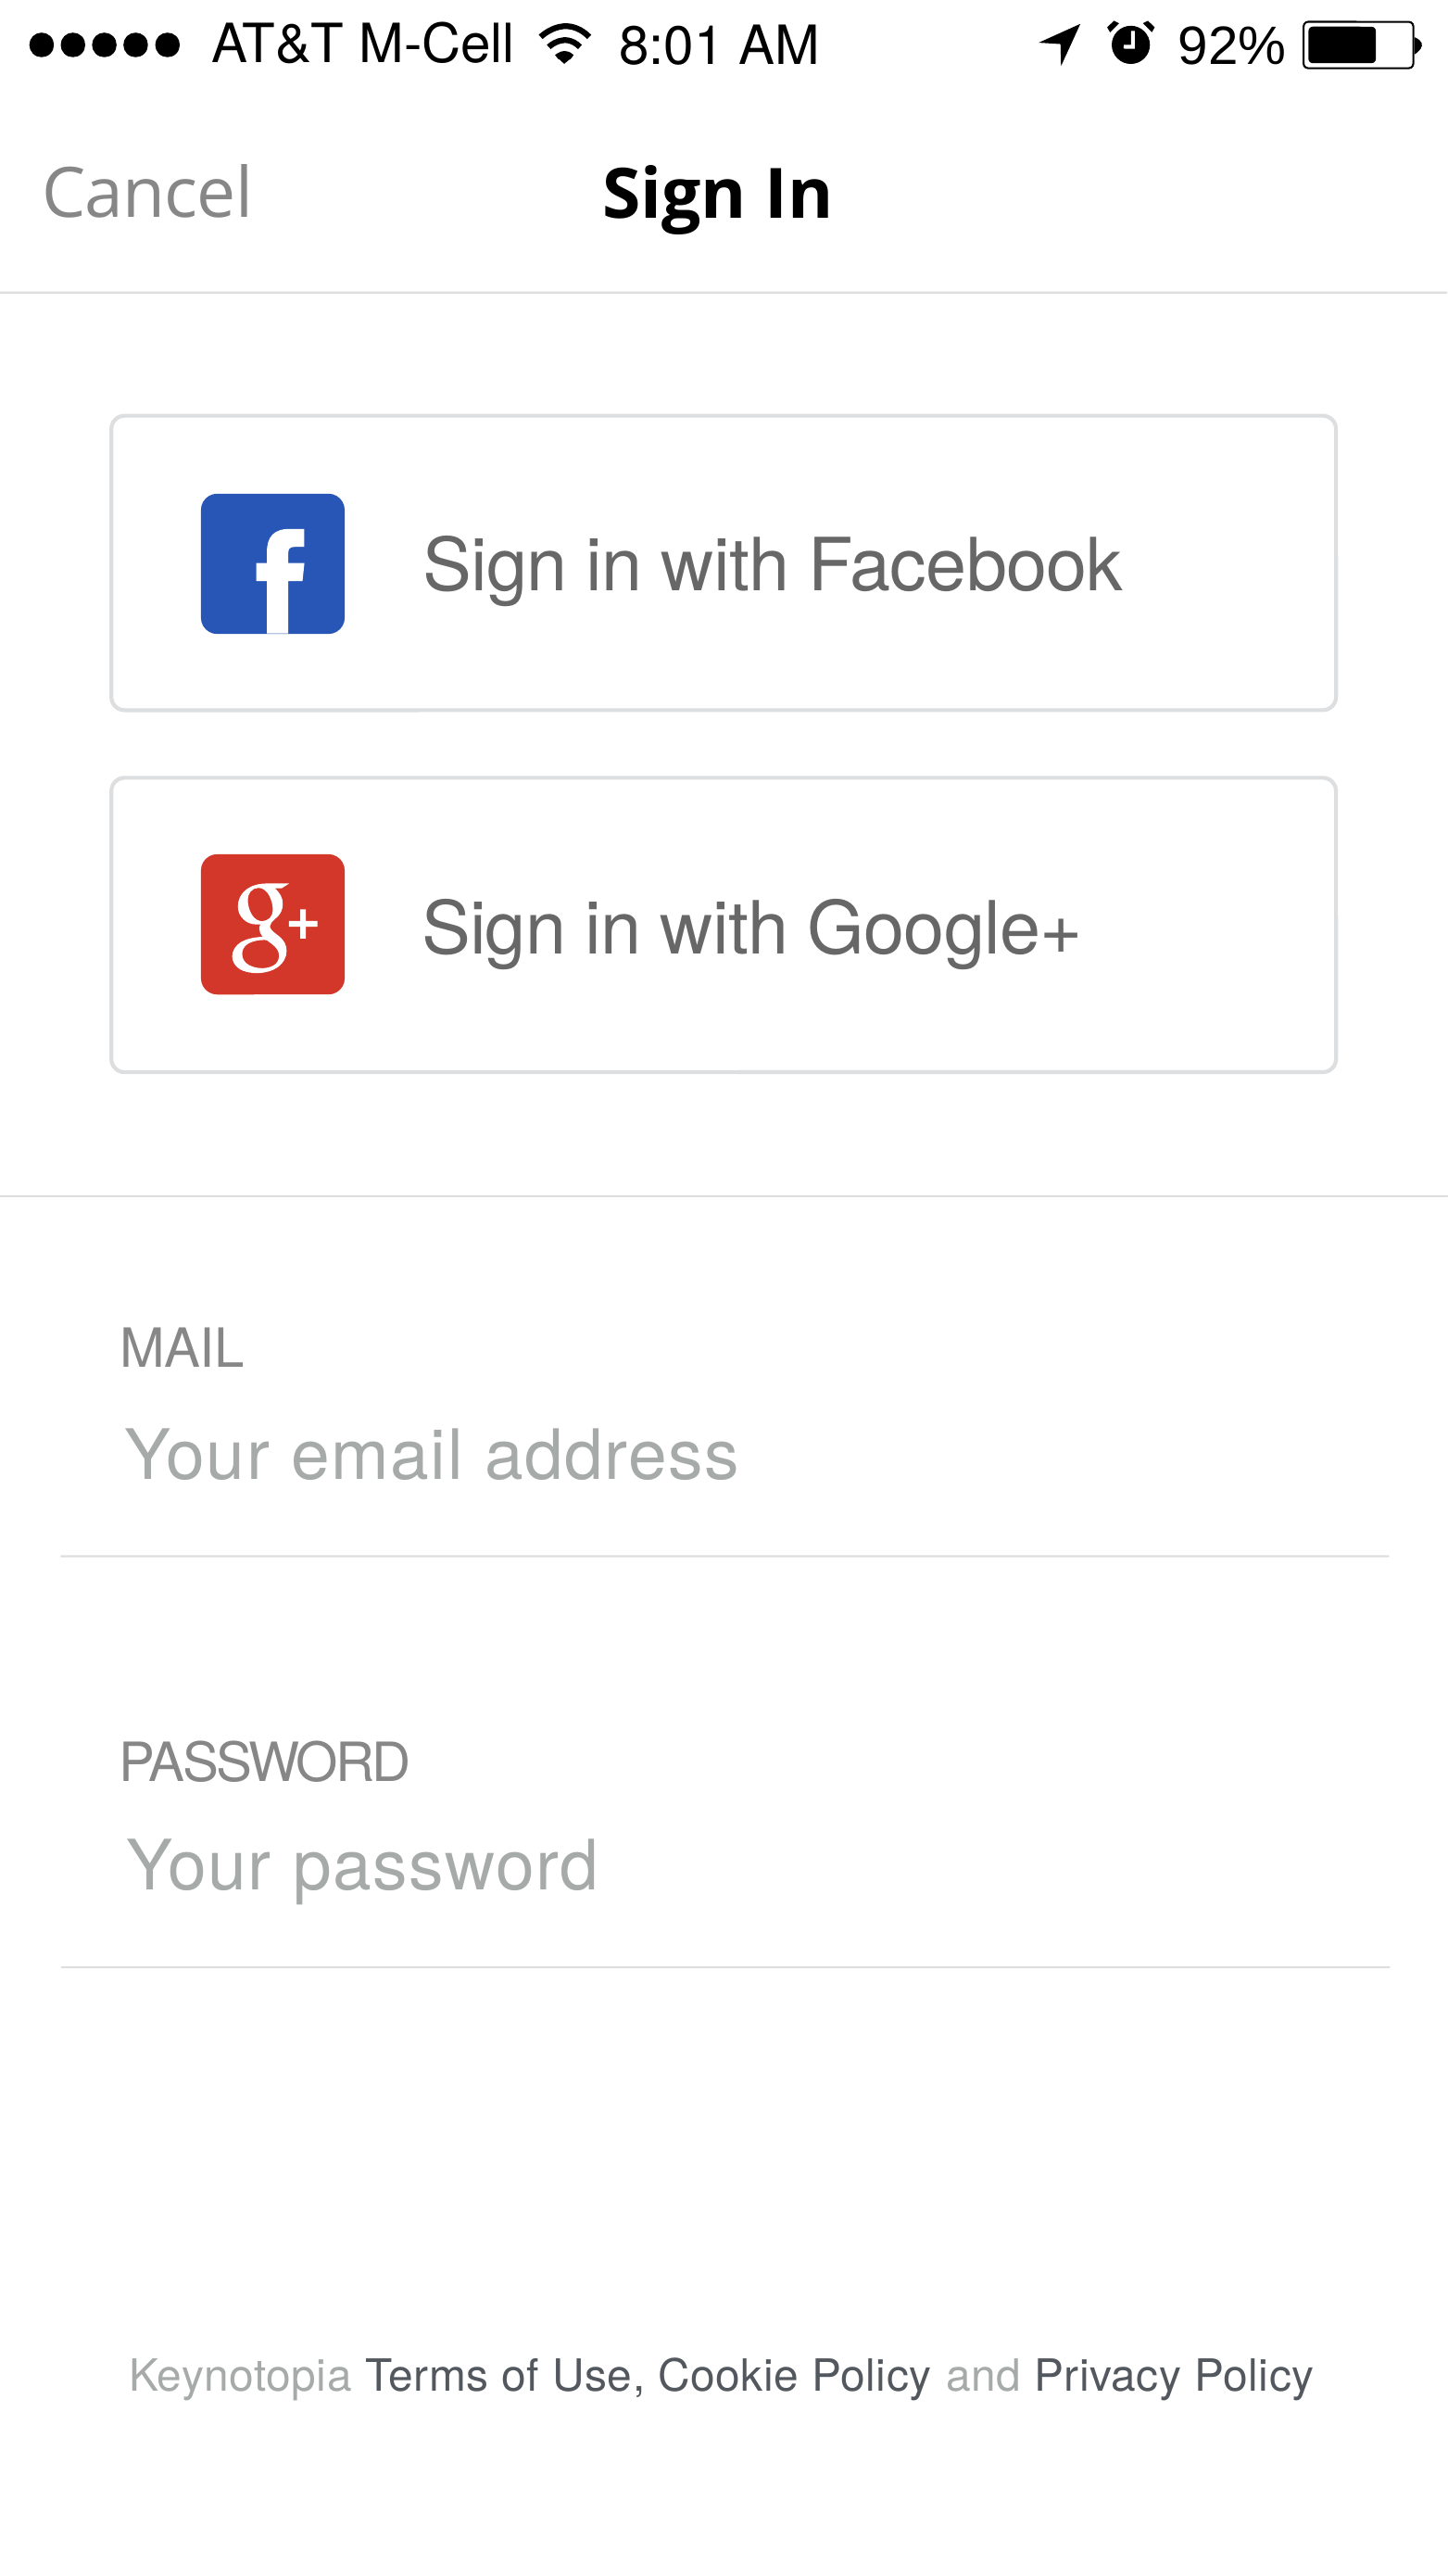

AT&T M-Cell
8:01 AM
92%

Cancel
Sign In

Sign in with Facebook

Sign in with Google+

MAIL
Your email address

PASSWORD
Your password

Keynotopia Terms of Use, Cookie Policy and Privacy Policy